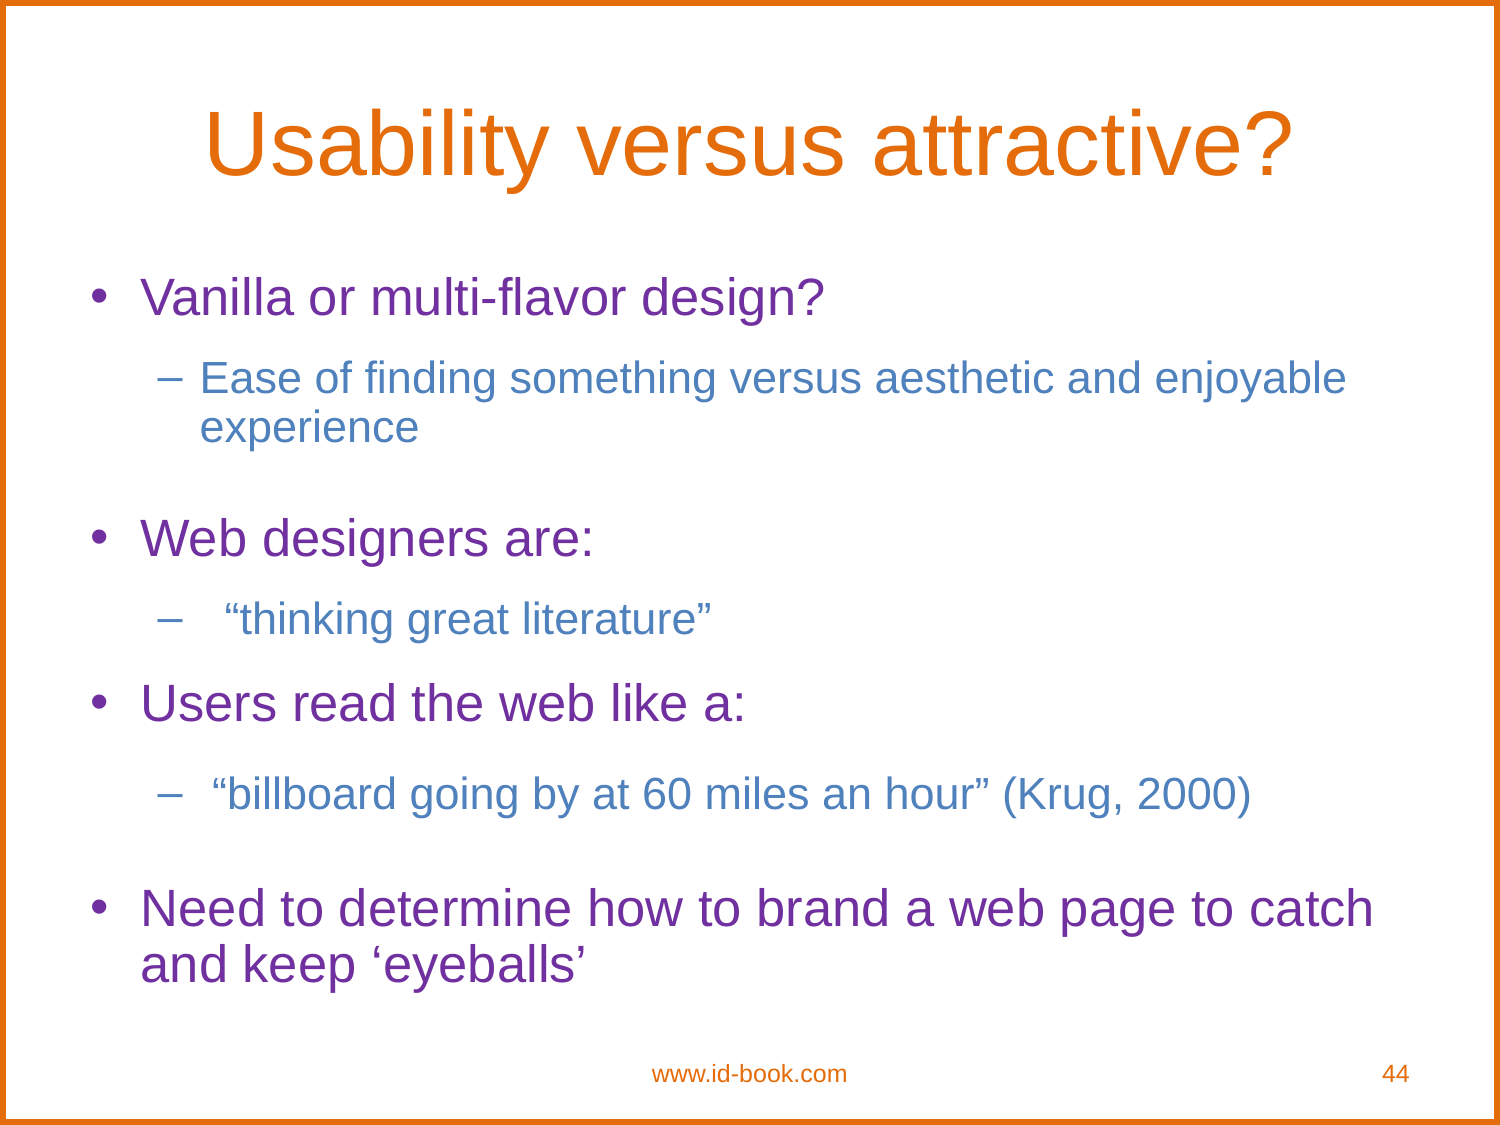

Usability versus attractive?
Vanilla or multi-flavor design?

Ease of finding something versus aesthetic and enjoyable experience

Web designers are:

  “thinking great literature”

Users read the web like a:

 “billboard going by at 60 miles an hour” (Krug, 2000)

Need to determine how to brand a web page to catch and keep ‘eyeballs’
www.id-book.com
44